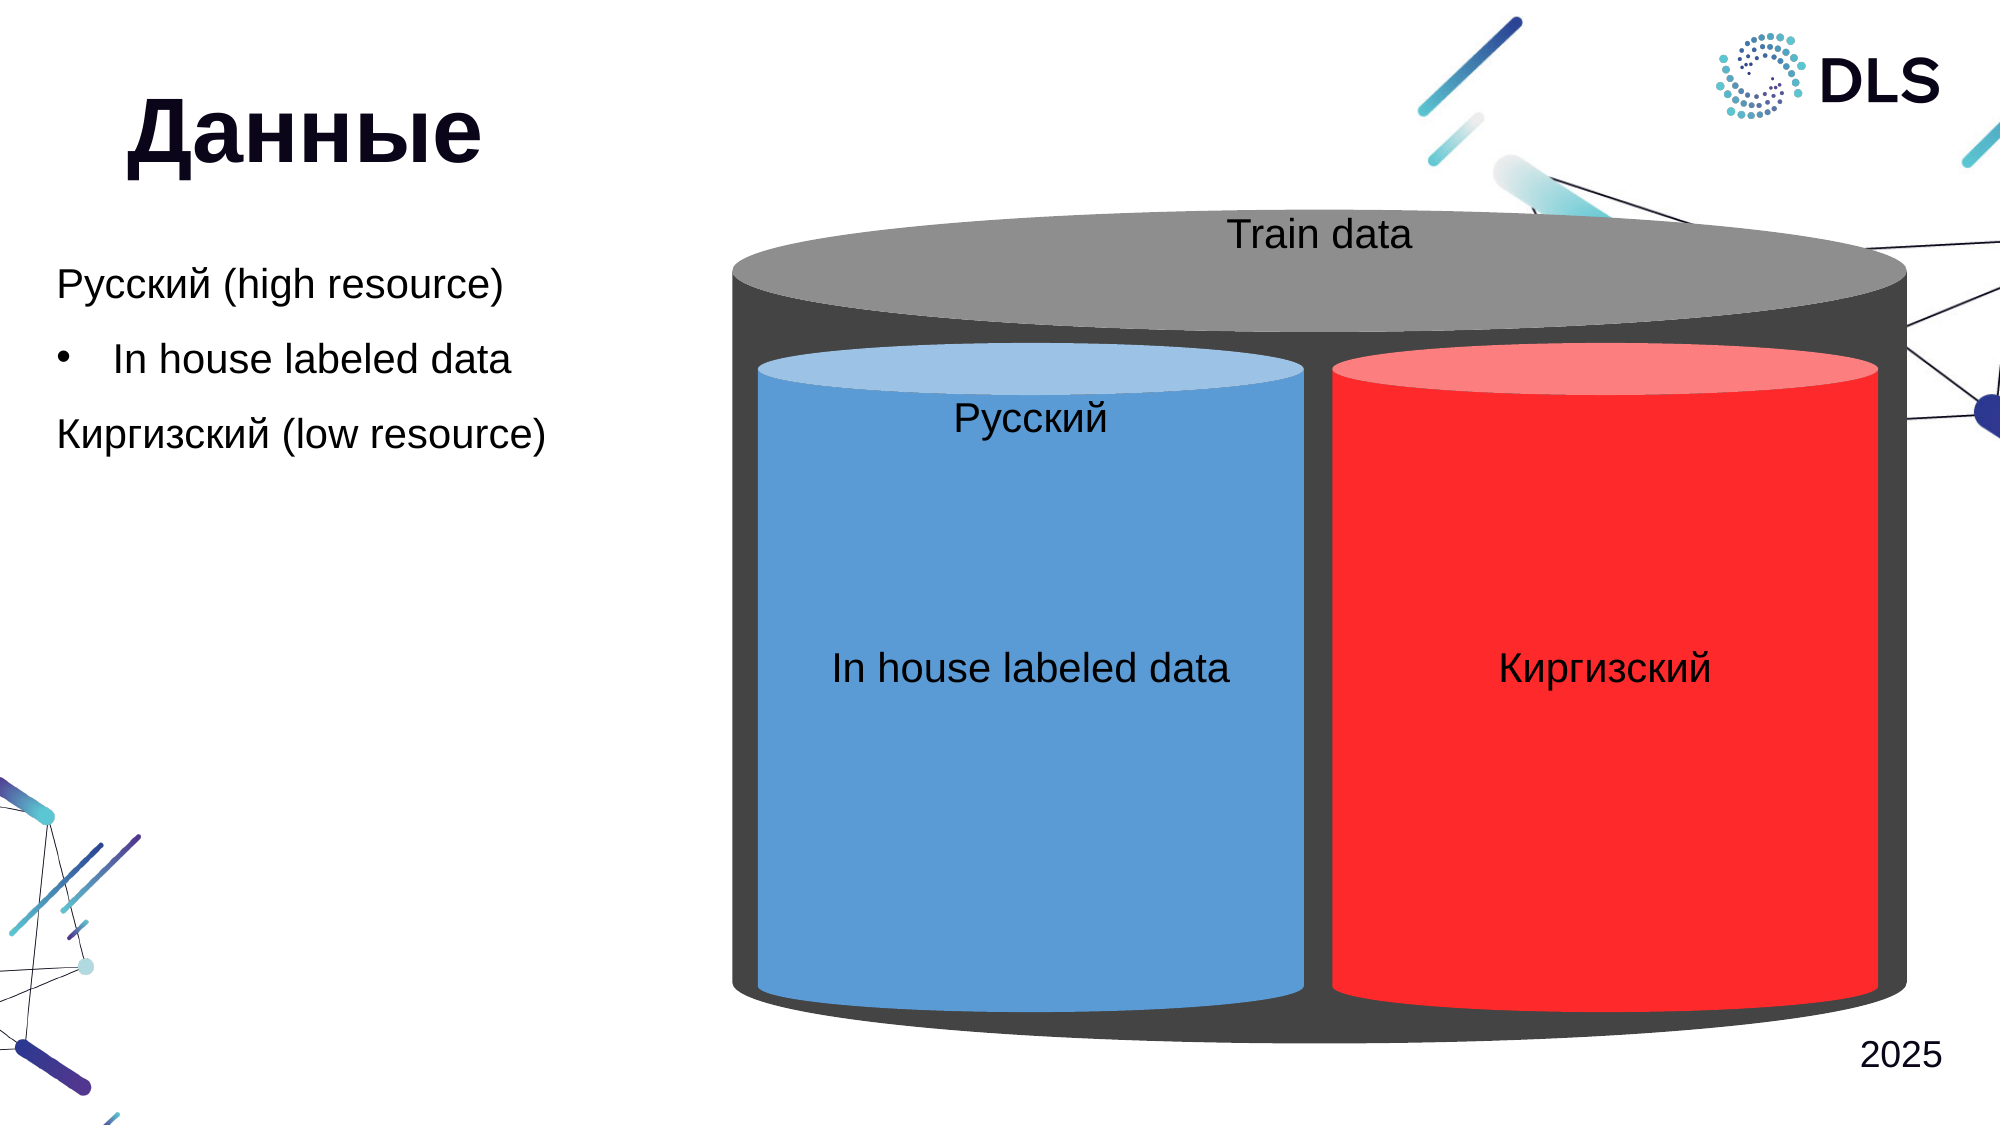

Данные
Train data

Русский (high resource)
In house labeled data
Киргизский (low resource)
Русский

In house labeled data

Киргизский

2025